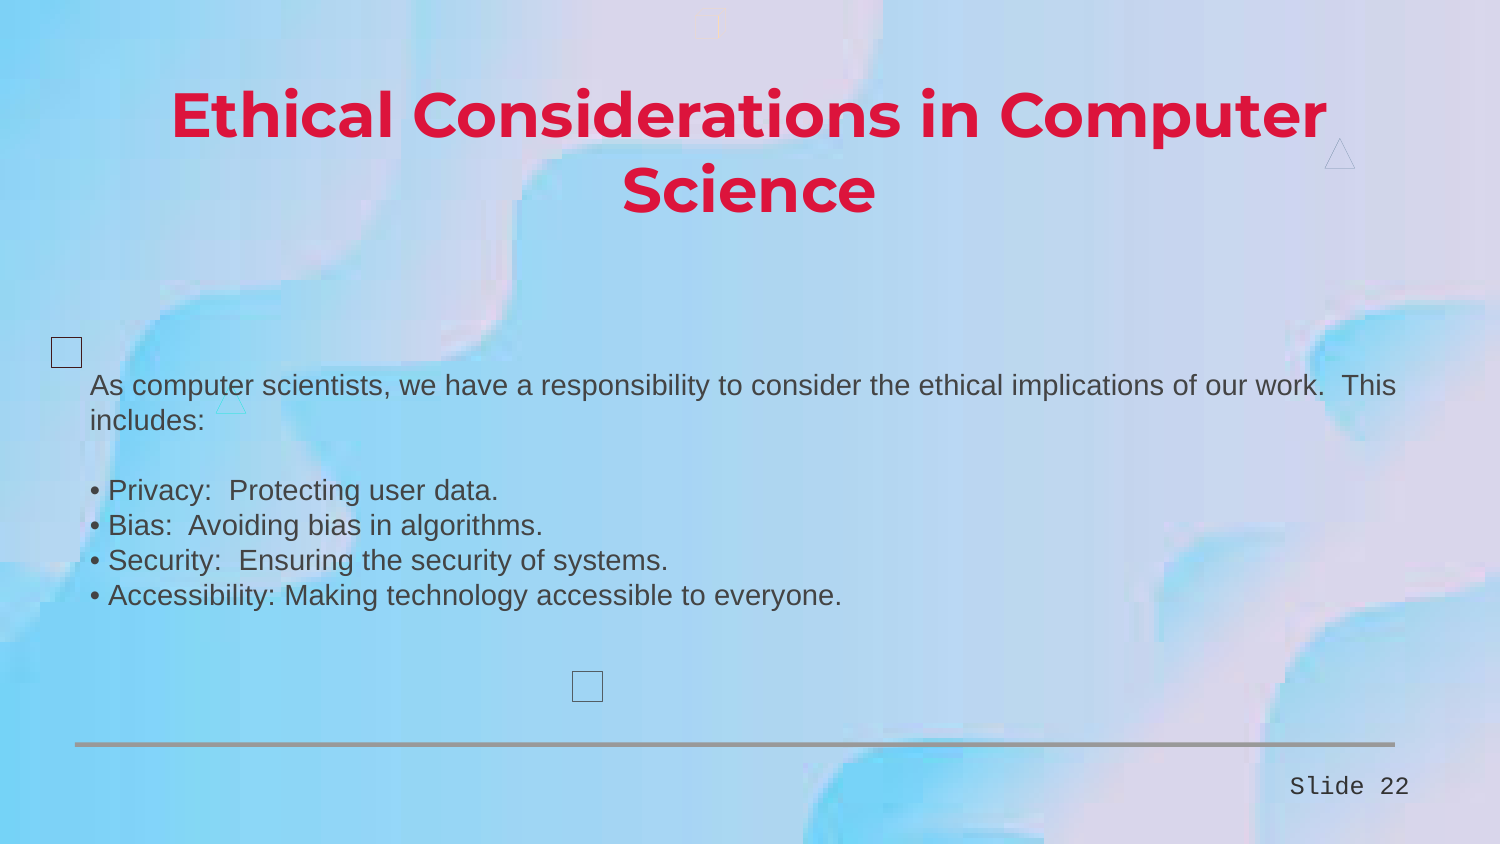

Ethical Considerations in Computer Science

As computer scientists, we have a responsibility to consider the ethical implications of our work.  This includes:

• Privacy:  Protecting user data.
• Bias:  Avoiding bias in algorithms.
• Security:  Ensuring the security of systems.
• Accessibility: Making technology accessible to everyone.

Slide 22